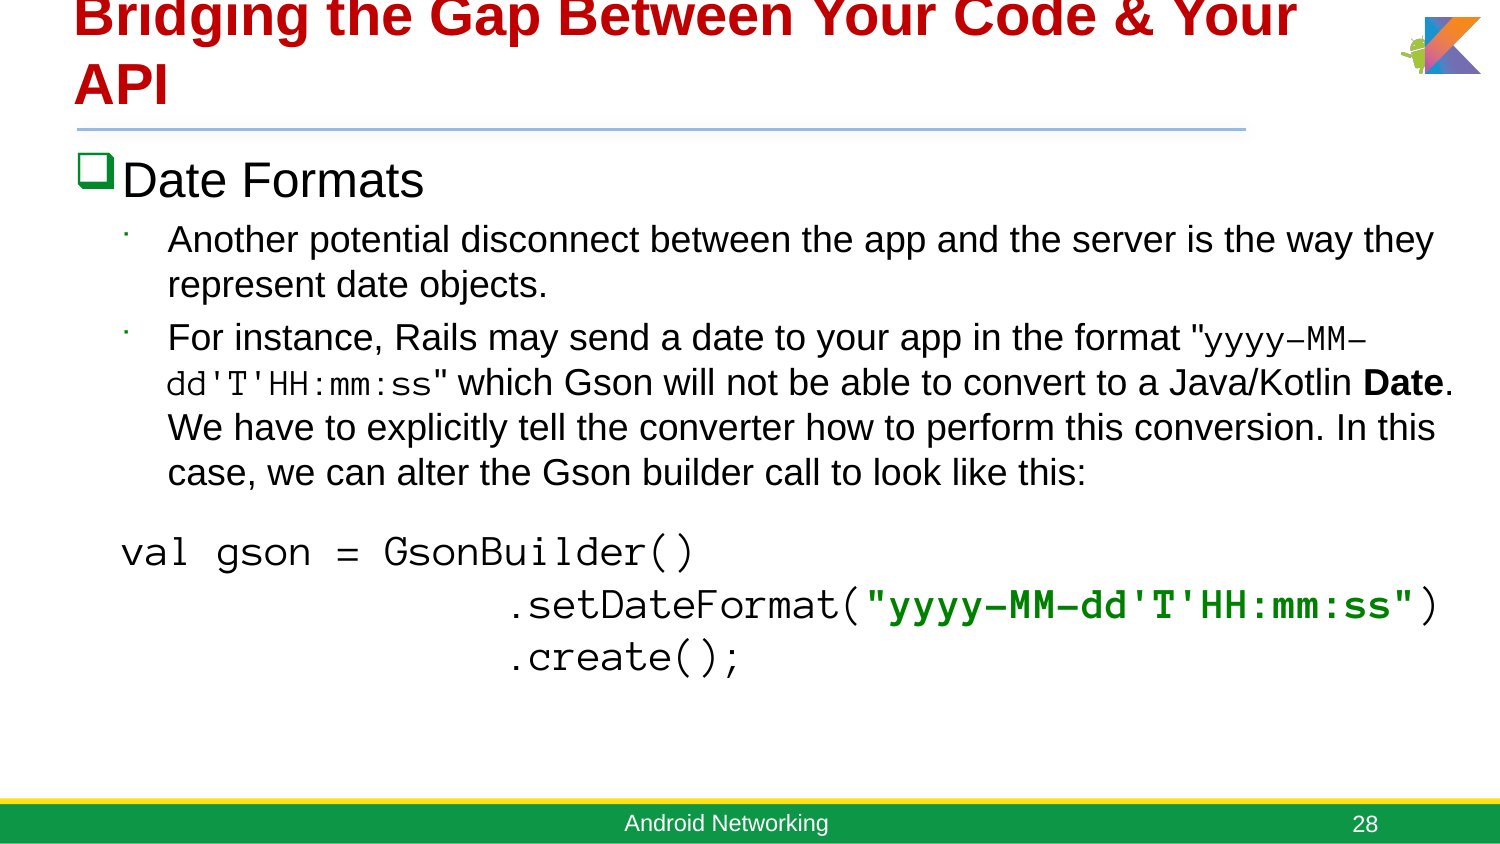

# Bridging the Gap Between Your Code & Your API
Date Formats
Another potential disconnect between the app and the server is the way they represent date objects.
For instance, Rails may send a date to your app in the format "yyyy-MM-dd'T'HH:mm:ss" which Gson will not be able to convert to a Java/Kotlin Date. We have to explicitly tell the converter how to perform this conversion. In this case, we can alter the Gson builder call to look like this:
val gson = GsonBuilder()
                .setDateFormat("yyyy-MM-dd'T'HH:mm:ss")
                .create();
28
Android Networking